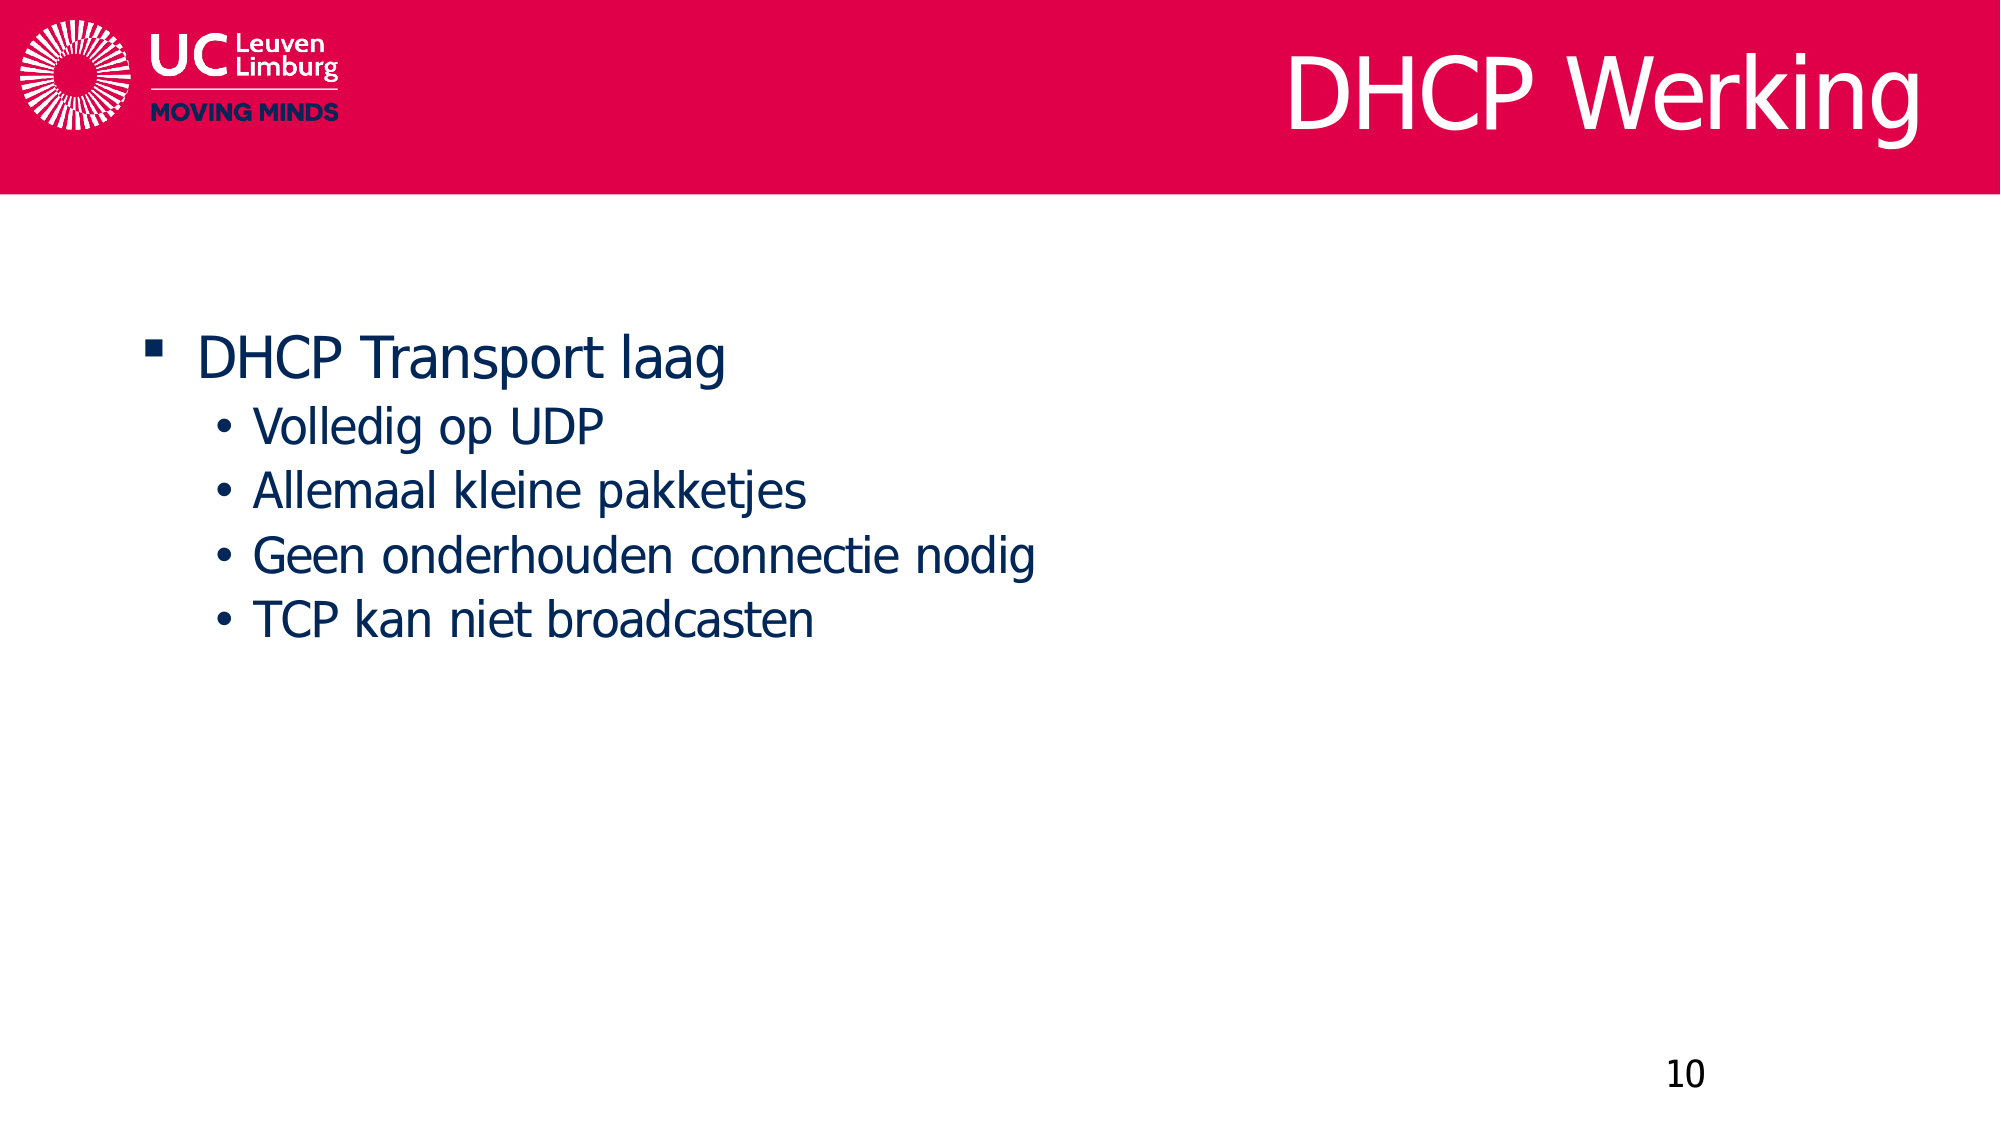

# DHCP Werking

DHCP Transport laag
Volledig op UDP
Allemaal kleine pakketjes
Geen onderhouden connectie nodig
TCP kan niet broadcasten

10